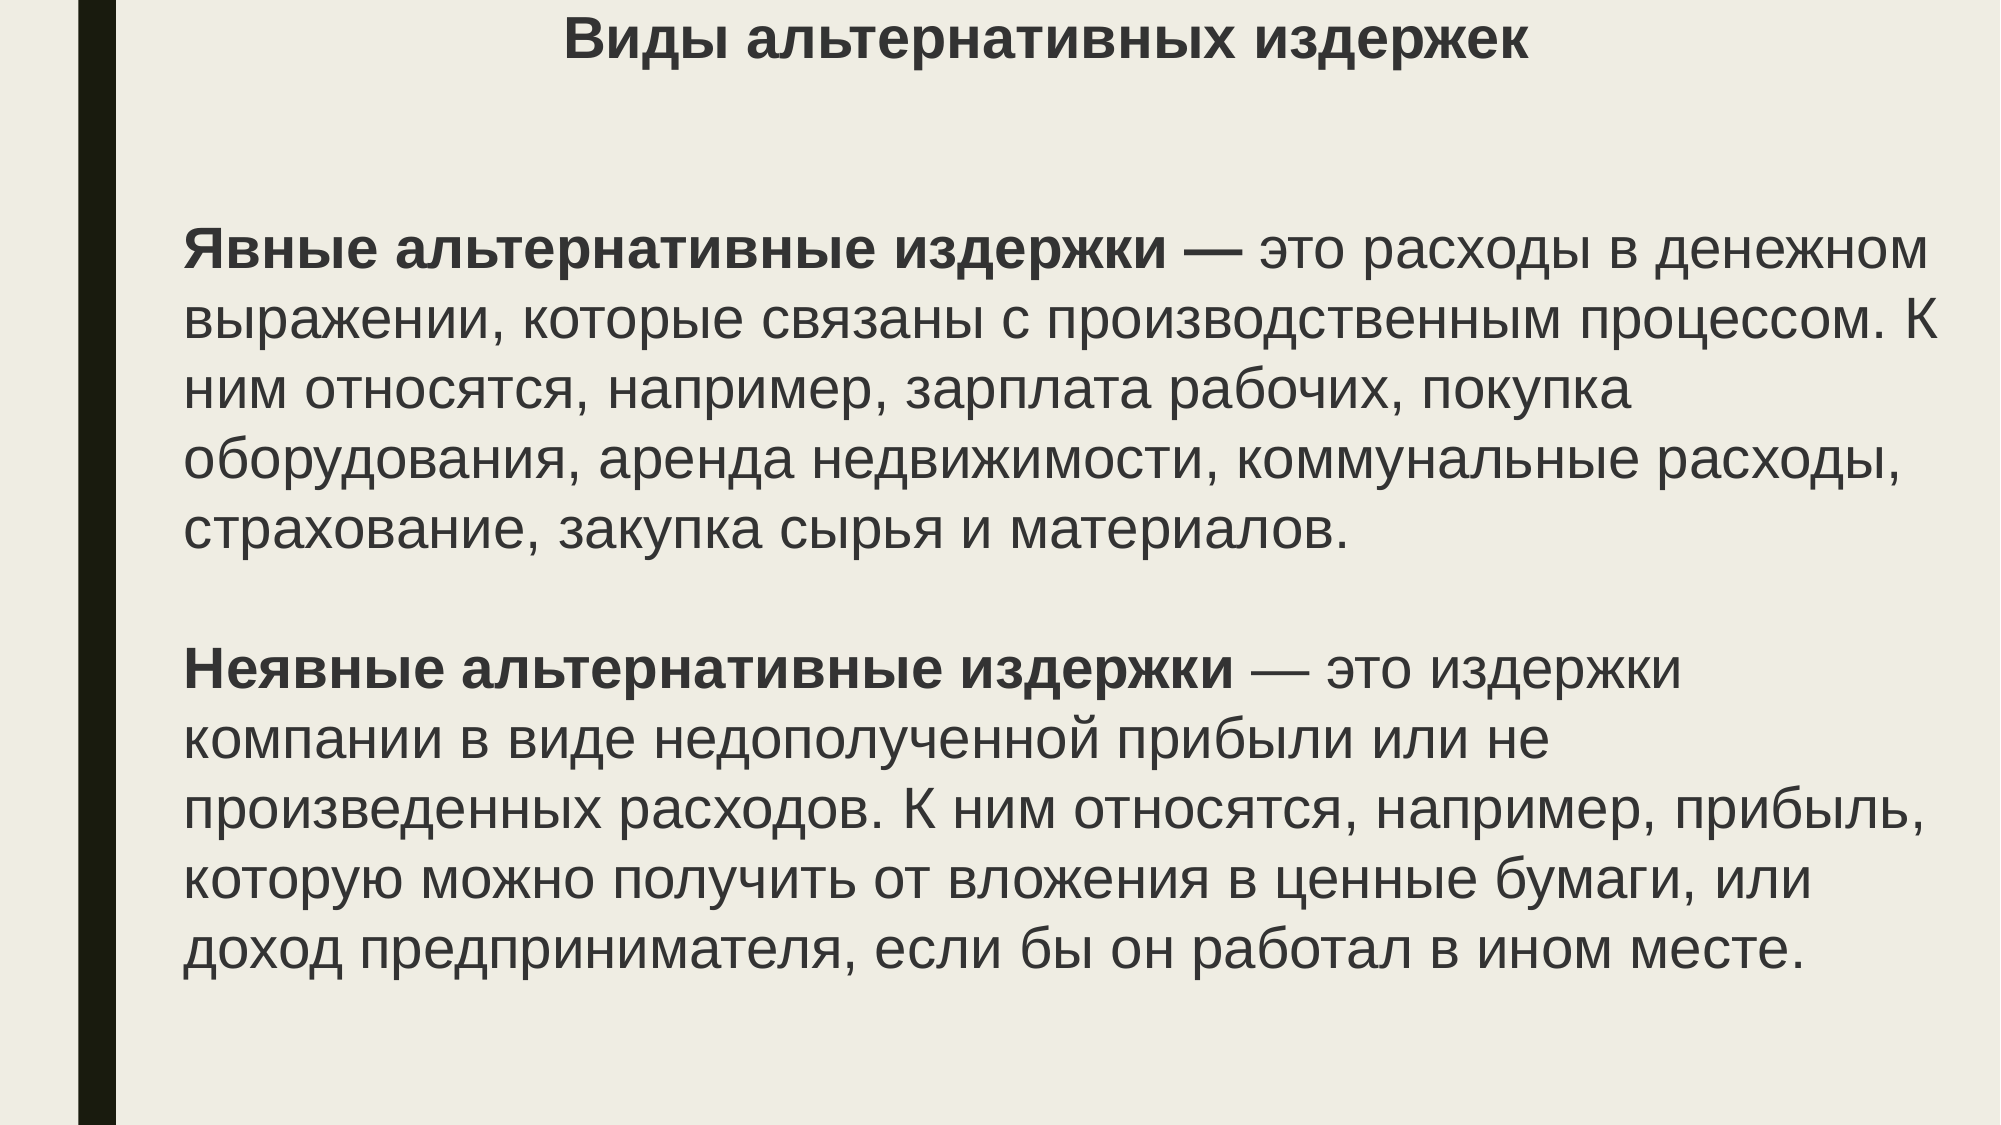

# Виды альтернативных издержек
Явные альтернативные издержки — это расходы в денежном выражении, которые связаны с производственным процессом. К ним относятся, например, зарплата рабочих, покупка оборудования, аренда недвижимости, коммунальные расходы, страхование, закупка сырья и материалов.

Неявные альтернативные издержки — это издержки компании в виде недополученной прибыли или не произведенных расходов. К ним относятся, например, прибыль, которую можно получить от вложения в ценные бумаги, или доход предпринимателя, если бы он работал в ином месте.